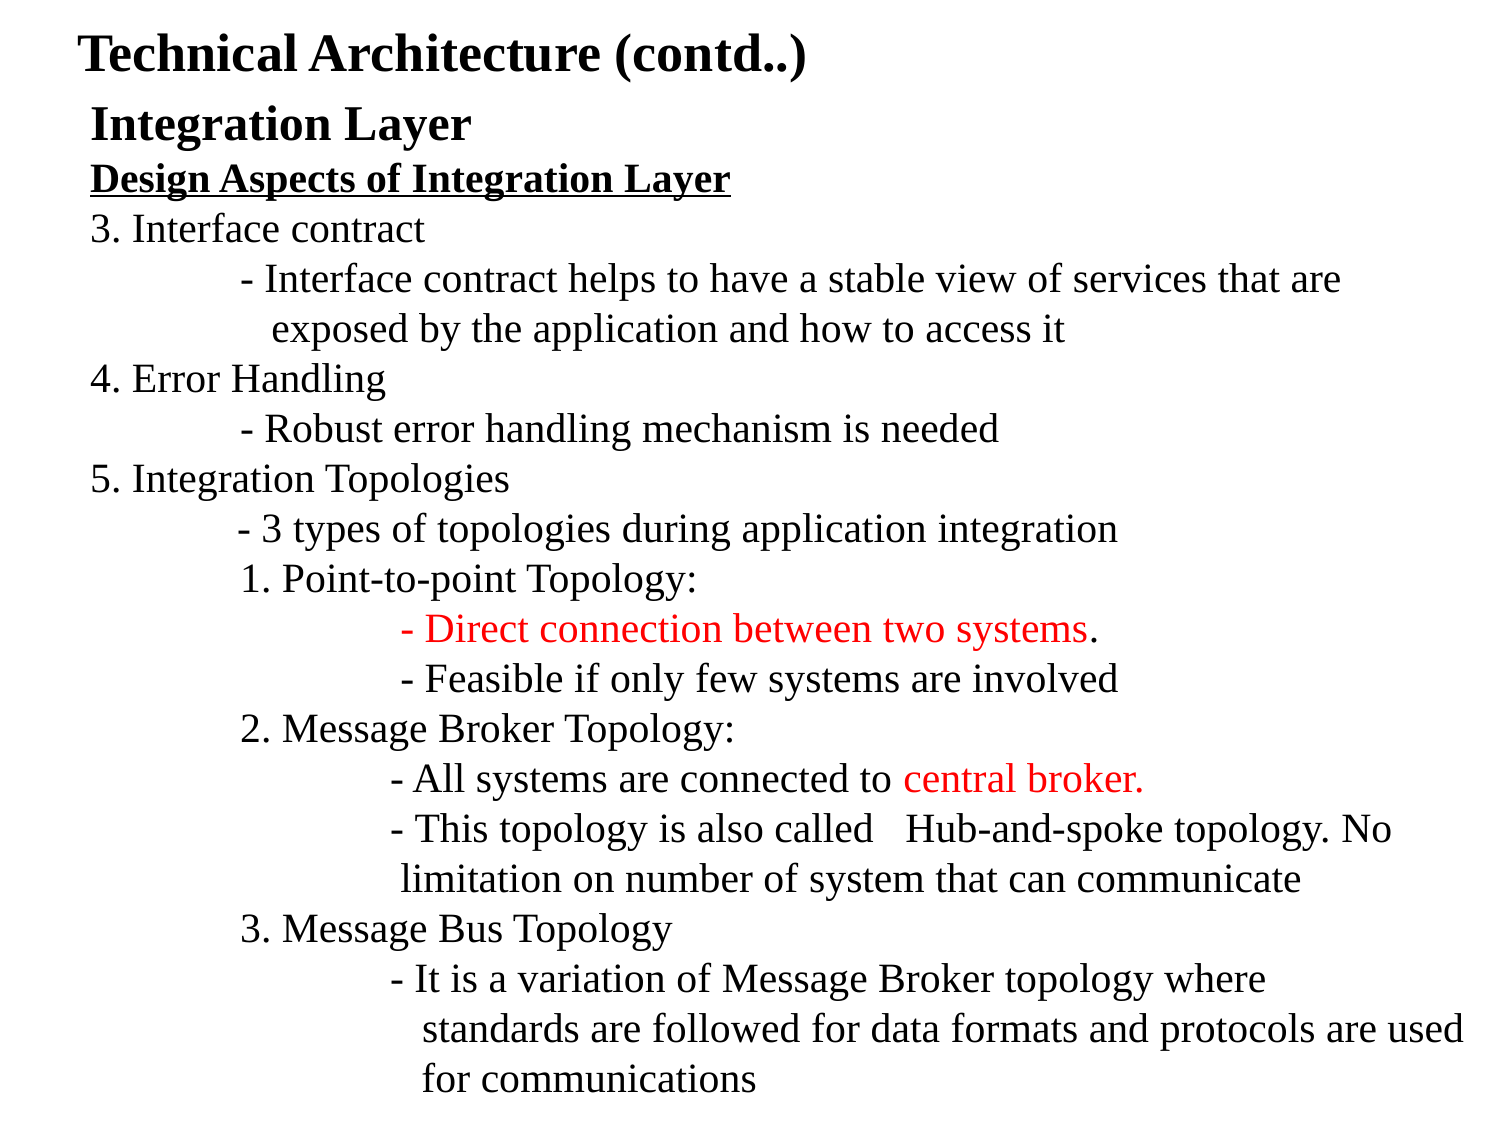

# Technical Architecture (contd..)
Integration Layer
Design Aspects of Integration Layer
3. Interface contract
	- Interface contract helps to have a stable view of services that are
	   exposed by the application and how to access it
4. Error Handling
	- Robust error handling mechanism is needed
5. Integration Topologies
              - 3 types of topologies during application integration
	1. Point-to-point Topology:
		 - Direct connection between two systems.
		 - Feasible if only few systems are involved
	2. Message Broker Topology:
		- All systems are connected to central broker.
		- This topology is also called   Hub-and-spoke topology. No
		 limitation on number of system that can communicate
	3. Message Bus Topology
		- It is a variation of Message Broker topology where
		   standards are followed for data formats and protocols are used 		   for communications